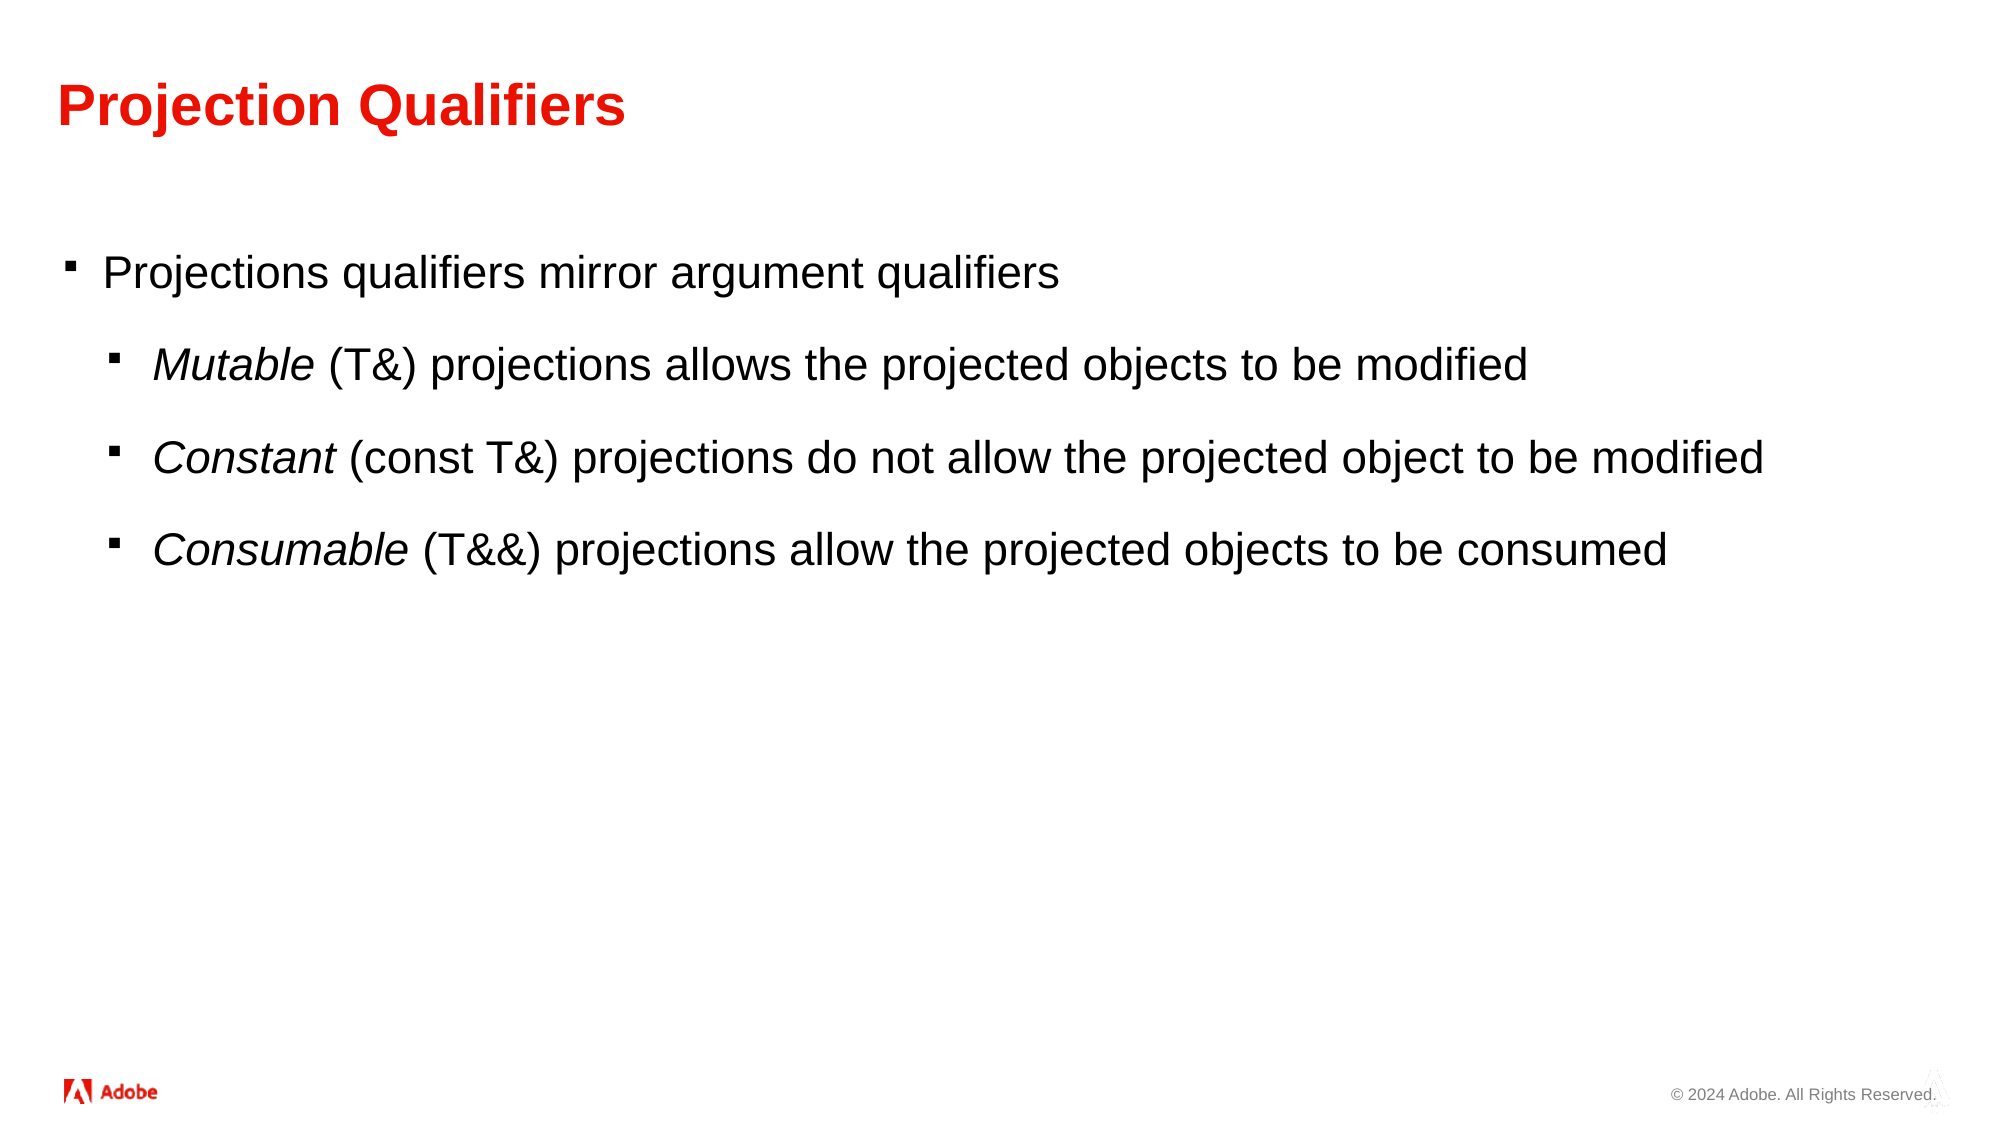

# Projection Qualifiers
Projections qualifiers mirror argument qualifiers
Mutable (T&) projections allows the projected objects to be modified
Constant (const T&) projections do not allow the projected object to be modified
Consumable (T&&) projections allow the projected objects to be consumed
25